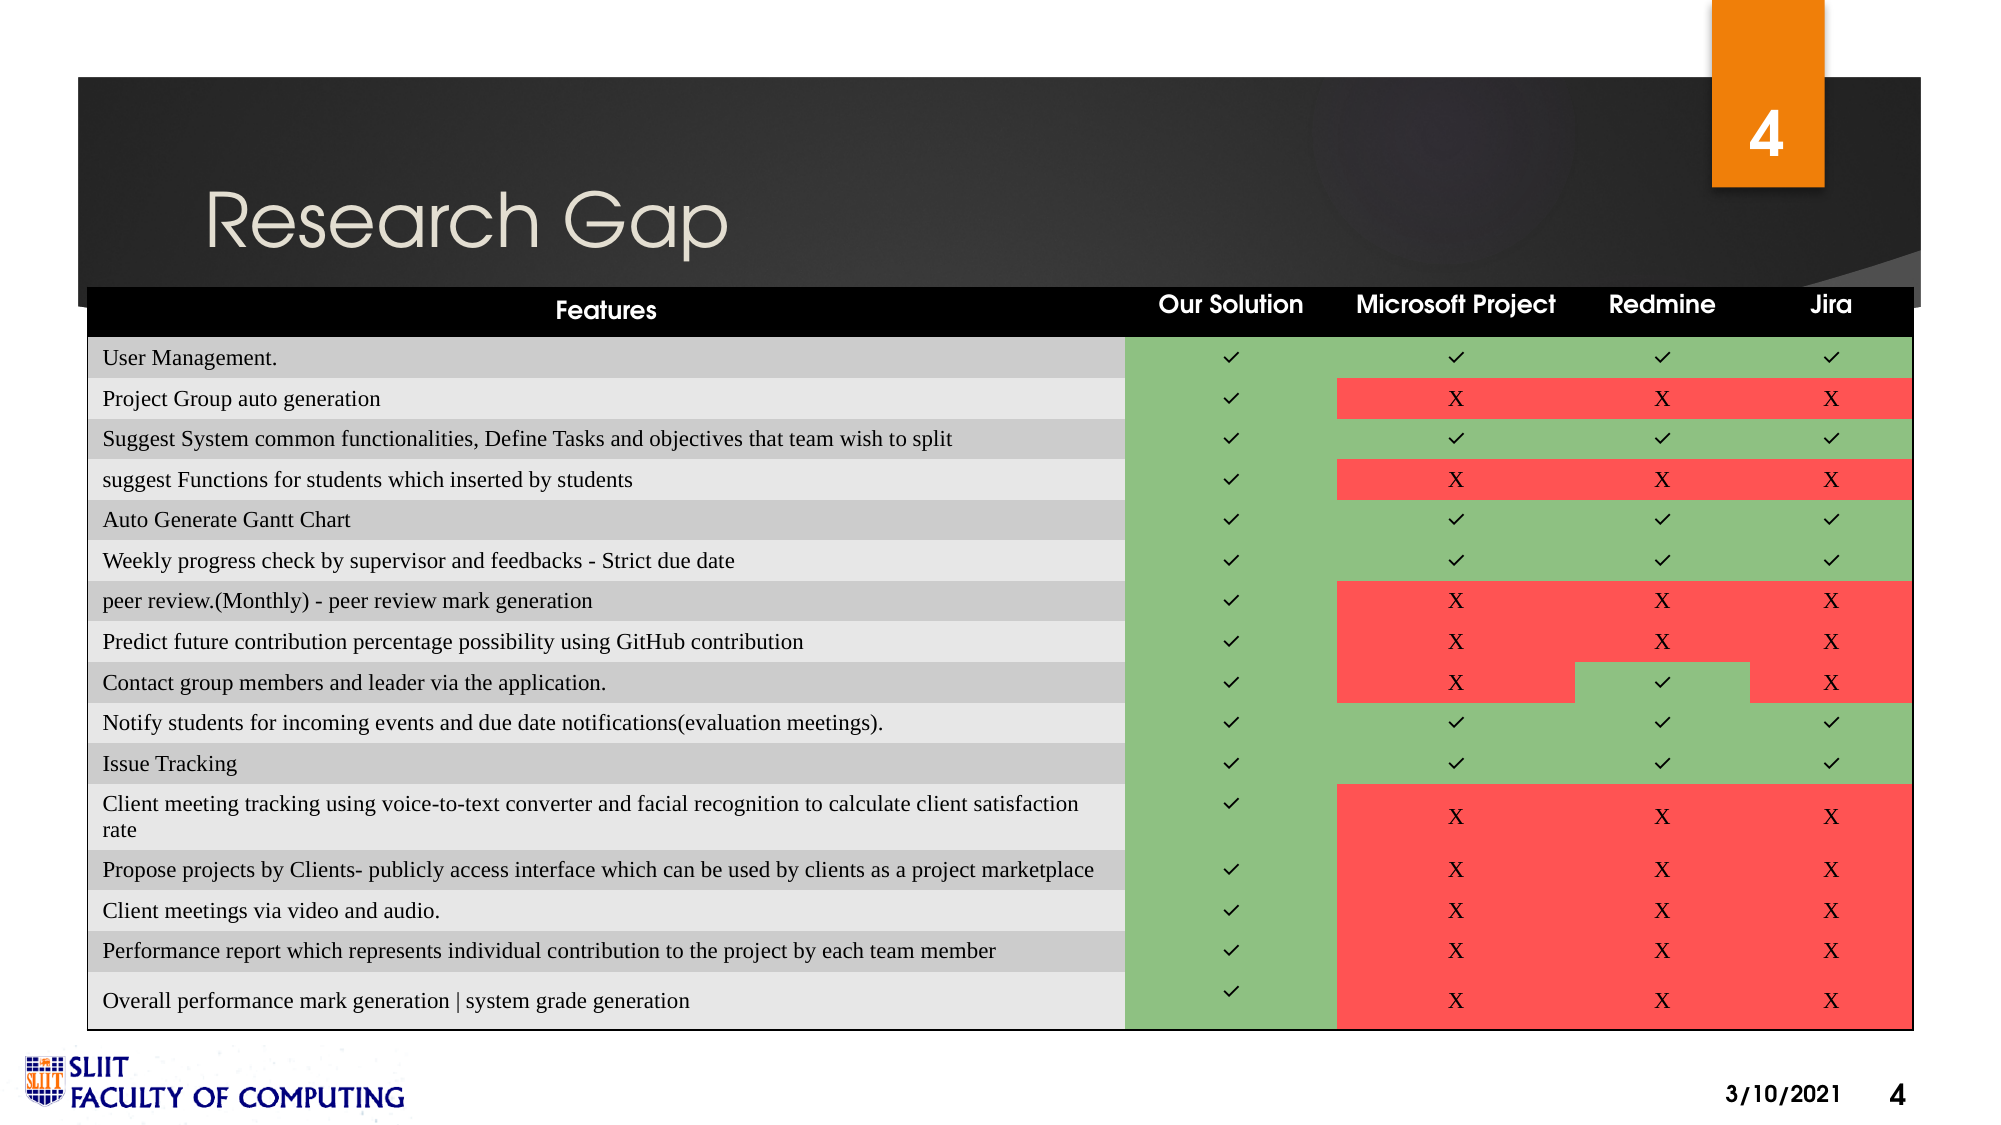

# Research Gap
| Features | Our Solution | Microsoft Project | Redmine | Jira |
| --- | --- | --- | --- | --- |
| User Management. | ✓ | ✓ | ✓ | ✓ |
| Project Group auto generation | ✓ | X | X | X |
| Suggest System common functionalities, Define Tasks and objectives that team wish to split | ✓ | ✓ | ✓ | ✓ |
| suggest Functions for students which inserted by students | ✓ | X | X | X |
| Auto Generate Gantt Chart | ✓ | ✓ | ✓ | ✓ |
| Weekly progress check by supervisor and feedbacks - Strict due date | ✓ | ✓ | ✓ | ✓ |
| peer review.(Monthly) - peer review mark generation | ✓ | X | X | X |
| Predict future contribution percentage possibility using GitHub contribution | ✓ | X | X | X |
| Contact group members and leader via the application. | ✓ | X | ✓ | X |
| Notify students for incoming events and due date notifications(evaluation meetings). | ✓ | ✓ | ✓ | ✓ |
| Issue Tracking | ✓ | ✓ | ✓ | ✓ |
| Client meeting tracking using voice-to-text converter and facial recognition to calculate client satisfaction rate | ✓ | X | X | X |
| Propose projects by Clients- publicly access interface which can be used by clients as a project marketplace | ✓ | X | X | X |
| Client meetings via video and audio. | ✓ | X | X | X |
| Performance report which represents individual contribution to the project by each team member | ✓ | X | X | X |
| Overall performance mark generation | system grade generation | ✓ | X | X | X |